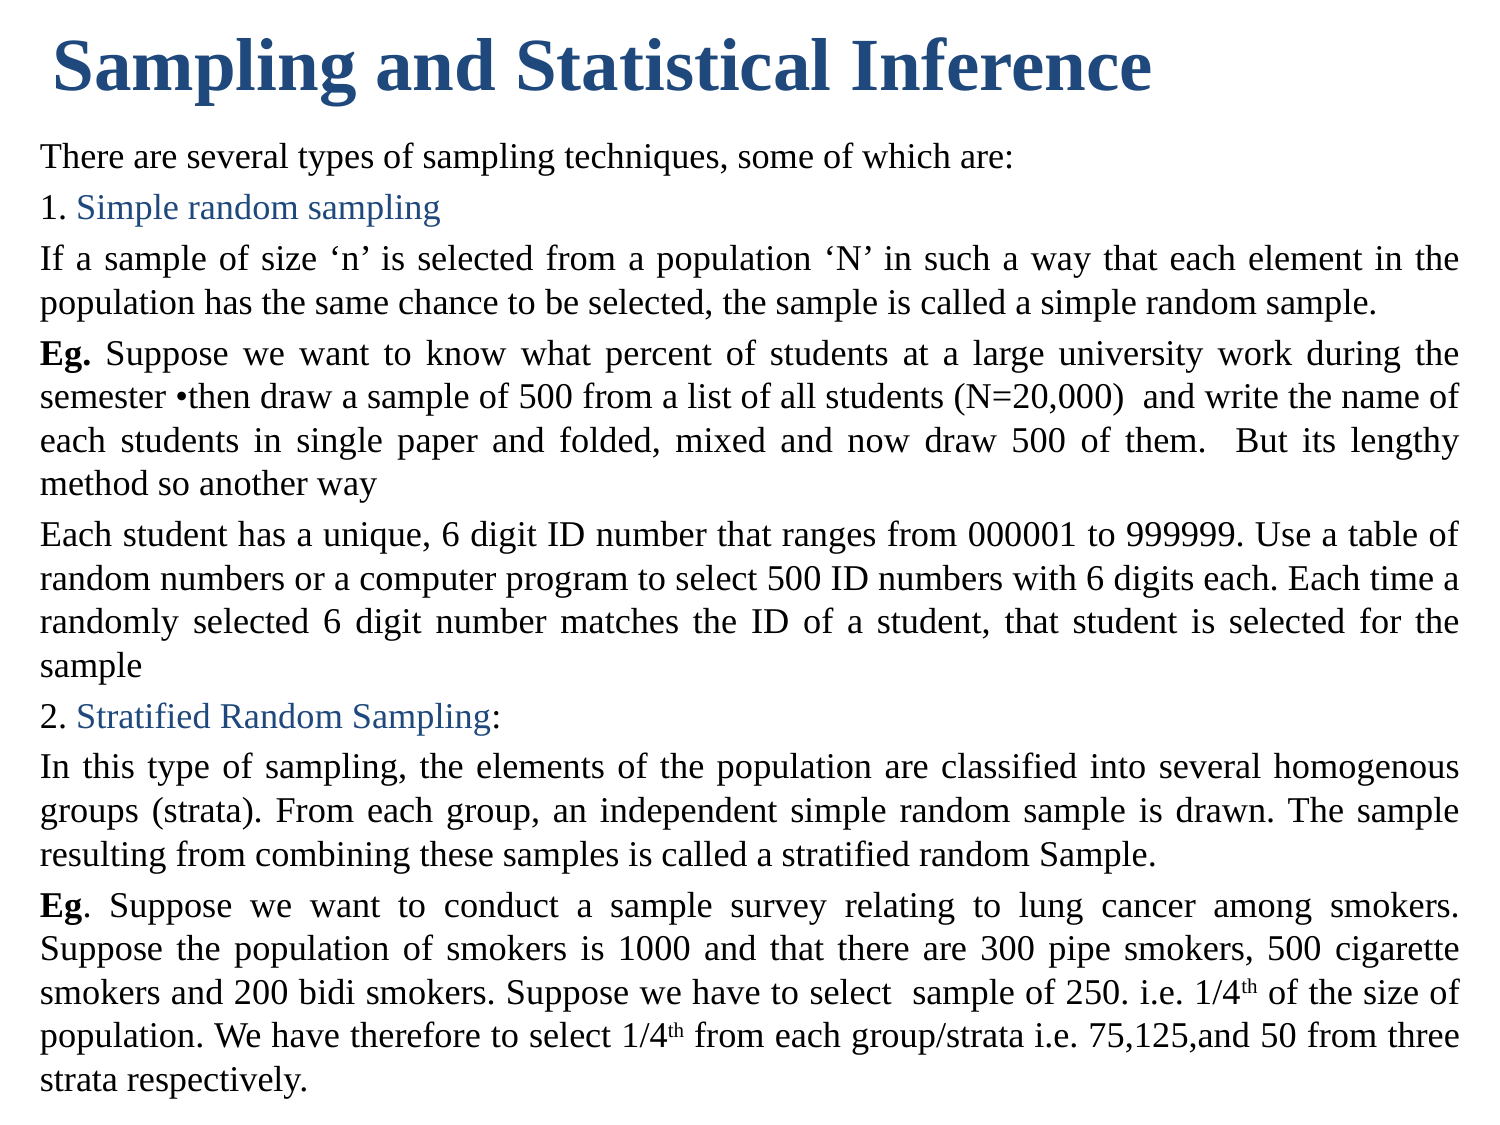

# Sampling and Statistical Inference
There are several types of sampling techniques, some of which are:
1. Simple random sampling
If a sample of size ‘n’ is selected from a population ‘N’ in such a way that each element in the population has the same chance to be selected, the sample is called a simple random sample.
Eg. Suppose we want to know what percent of students at a large university work during the semester •then draw a sample of 500 from a list of all students (N=20,000)  and write the name of each students in single paper and folded, mixed and now draw 500 of them.  But its lengthy method so another way
Each student has a unique, 6 digit ID number that ranges from 000001 to 999999. Use a table of random numbers or a computer program to select 500 ID numbers with 6 digits each. Each time a randomly selected 6 digit number matches the ID of a student, that student is selected for the sample
2. Stratified Random Sampling:
In this type of sampling, the elements of the population are classified into several homogenous groups (strata). From each group, an independent simple random sample is drawn. The sample resulting from combining these samples is called a stratified random Sample.
Eg. Suppose we want to conduct a sample survey relating to lung cancer among smokers. Suppose the population of smokers is 1000 and that there are 300 pipe smokers, 500 cigarette smokers and 200 bidi smokers. Suppose we have to select  sample of 250. i.e. 1/4th of the size of population. We have therefore to select 1/4th from each group/strata i.e. 75,125,and 50 from three strata respectively.